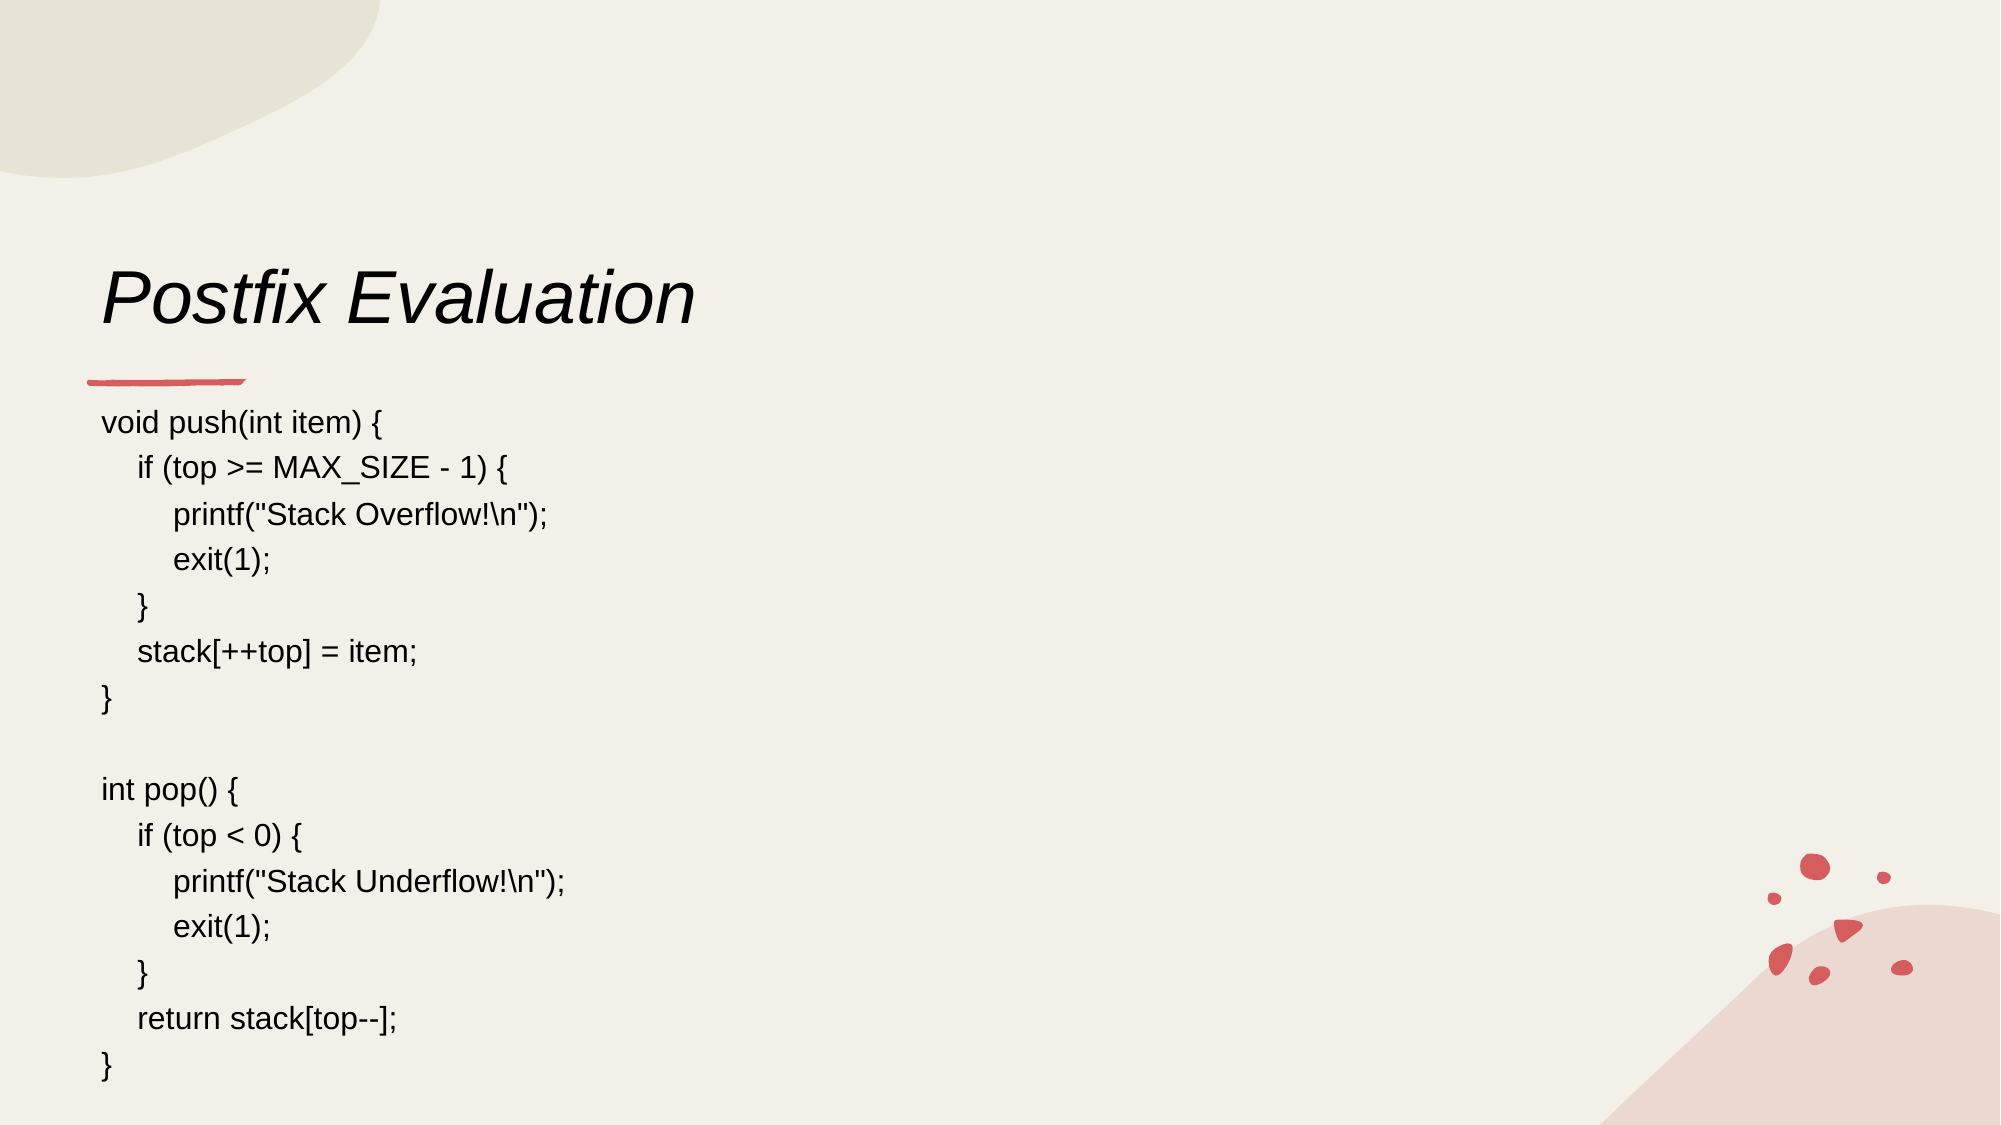

# Postfix Evaluation
void push(int item) {
    if (top >= MAX_SIZE - 1) {
        printf("Stack Overflow!\n");
        exit(1);
    }
    stack[++top] = item;
}

int pop() {
    if (top < 0) {
        printf("Stack Underflow!\n");
        exit(1);
    }
    return stack[top--];
}